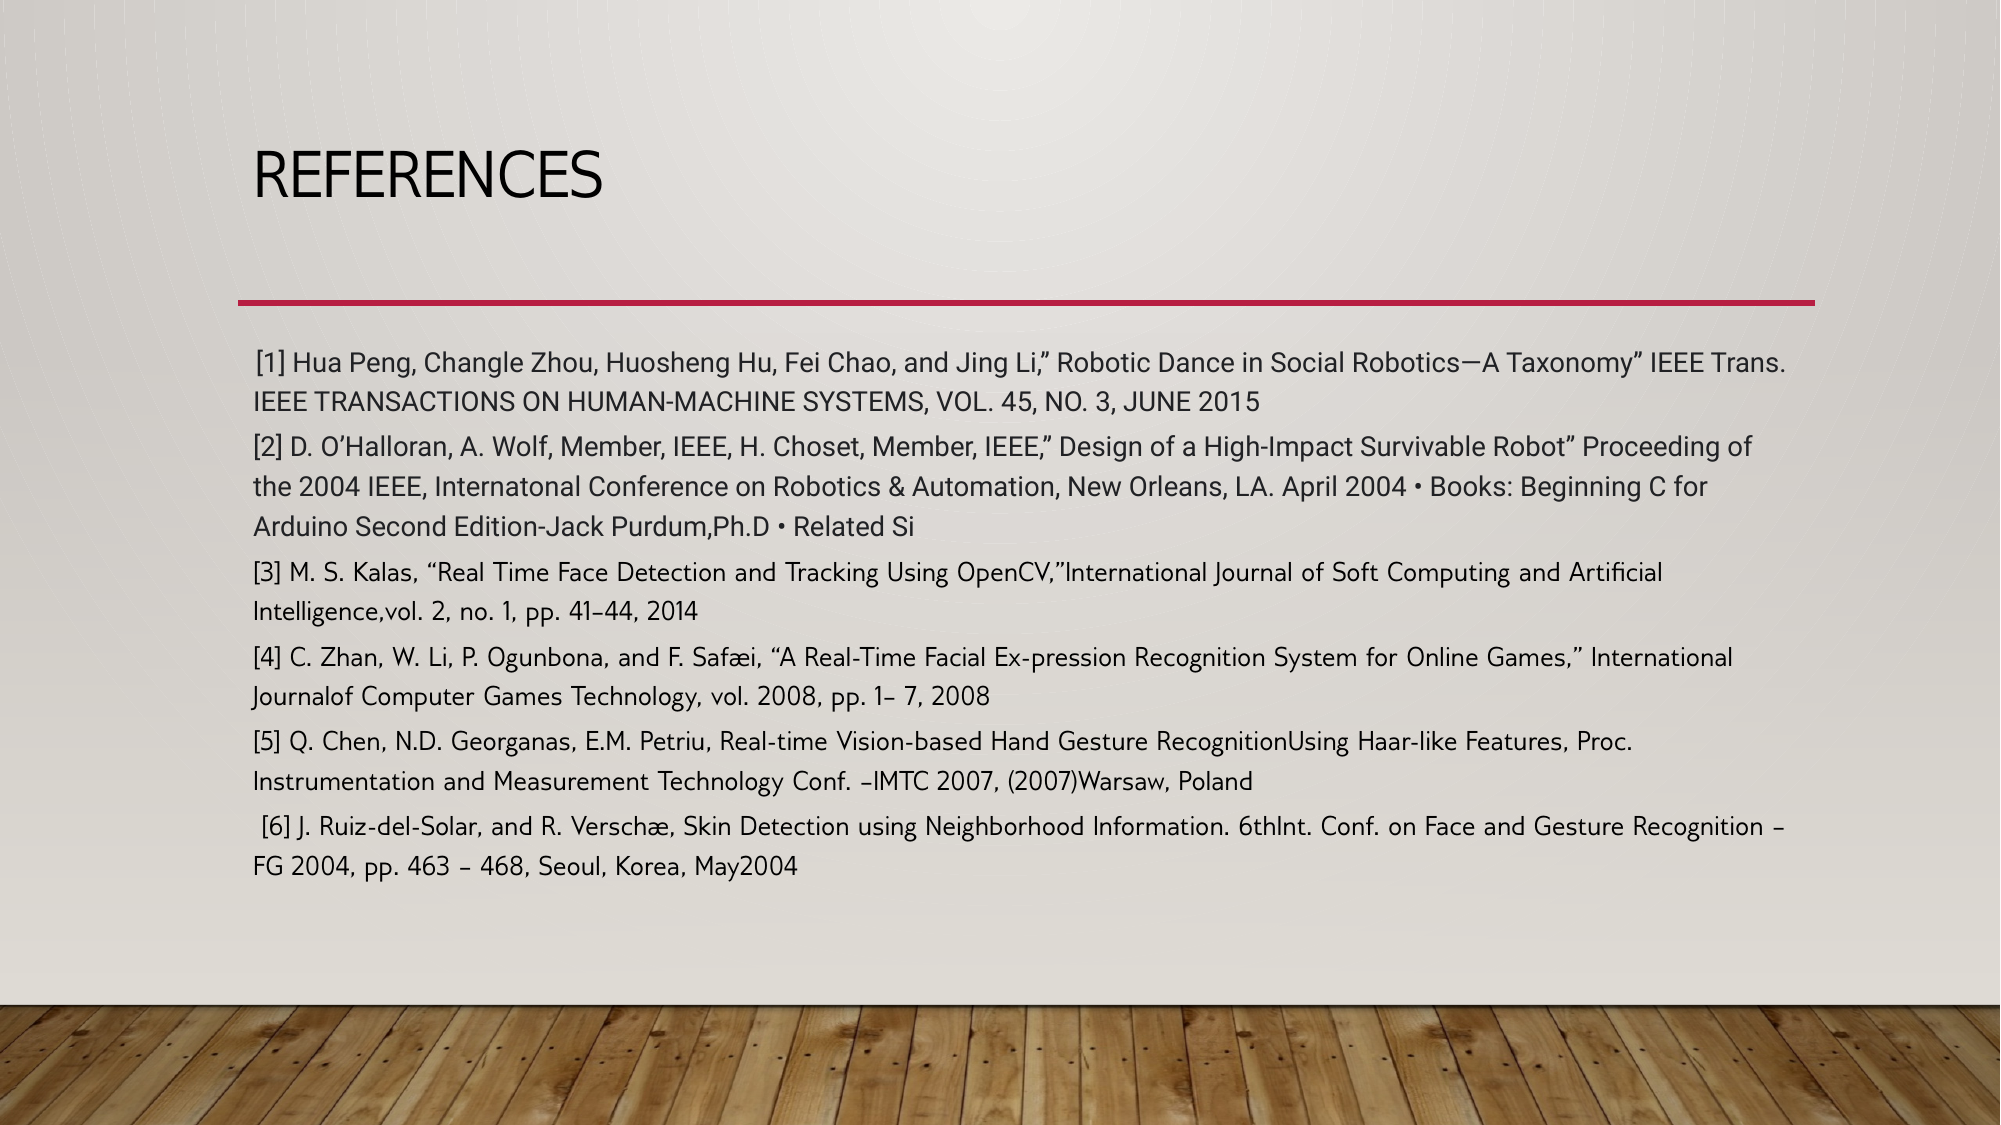

# References
 [1] Hua Peng, Changle Zhou, Huosheng Hu, Fei Chao, and Jing Li,” Robotic Dance in Social Robotics—A Taxonomy” IEEE Trans. IEEE TRANSACTIONS ON HUMAN-MACHINE SYSTEMS, VOL. 45, NO. 3, JUNE 2015
[2] D. O’Halloran, A. Wolf, Member, IEEE, H. Choset, Member, IEEE,” Design of a High-Impact Survivable Robot” Proceeding of the 2004 IEEE, Internatonal Conference on Robotics & Automation, New Orleans, LA. April 2004 • Books: Beginning C for Arduino Second Edition-Jack Purdum,Ph.D • Related Si
[3] M. S. Kalas, “Real Time Face Detection and Tracking Using OpenCV,”International Journal of Soft Computing and Artificial Intelligence,vol. 2, no. 1, pp. 41–44, 2014
[4] C. Zhan, W. Li, P. Ogunbona, and F. Safaei, “A Real-Time Facial Ex-pression Recognition System for Online Games,” International Journalof Computer Games Technology, vol. 2008, pp. 1– 7, 2008
[5] Q. Chen, N.D. Georganas, E.M. Petriu, Real-time Vision-based Hand Gesture RecognitionUsing Haar-like Features, Proc. Instrumentation and Measurement Technology Conf. –IMTC 2007, (2007)Warsaw, Poland
 [6] J. Ruiz-del-Solar, and R. Verschae, Skin Detection using Neighborhood Information. 6thInt. Conf. on Face and Gesture Recognition – FG 2004, pp. 463 – 468, Seoul, Korea, May2004